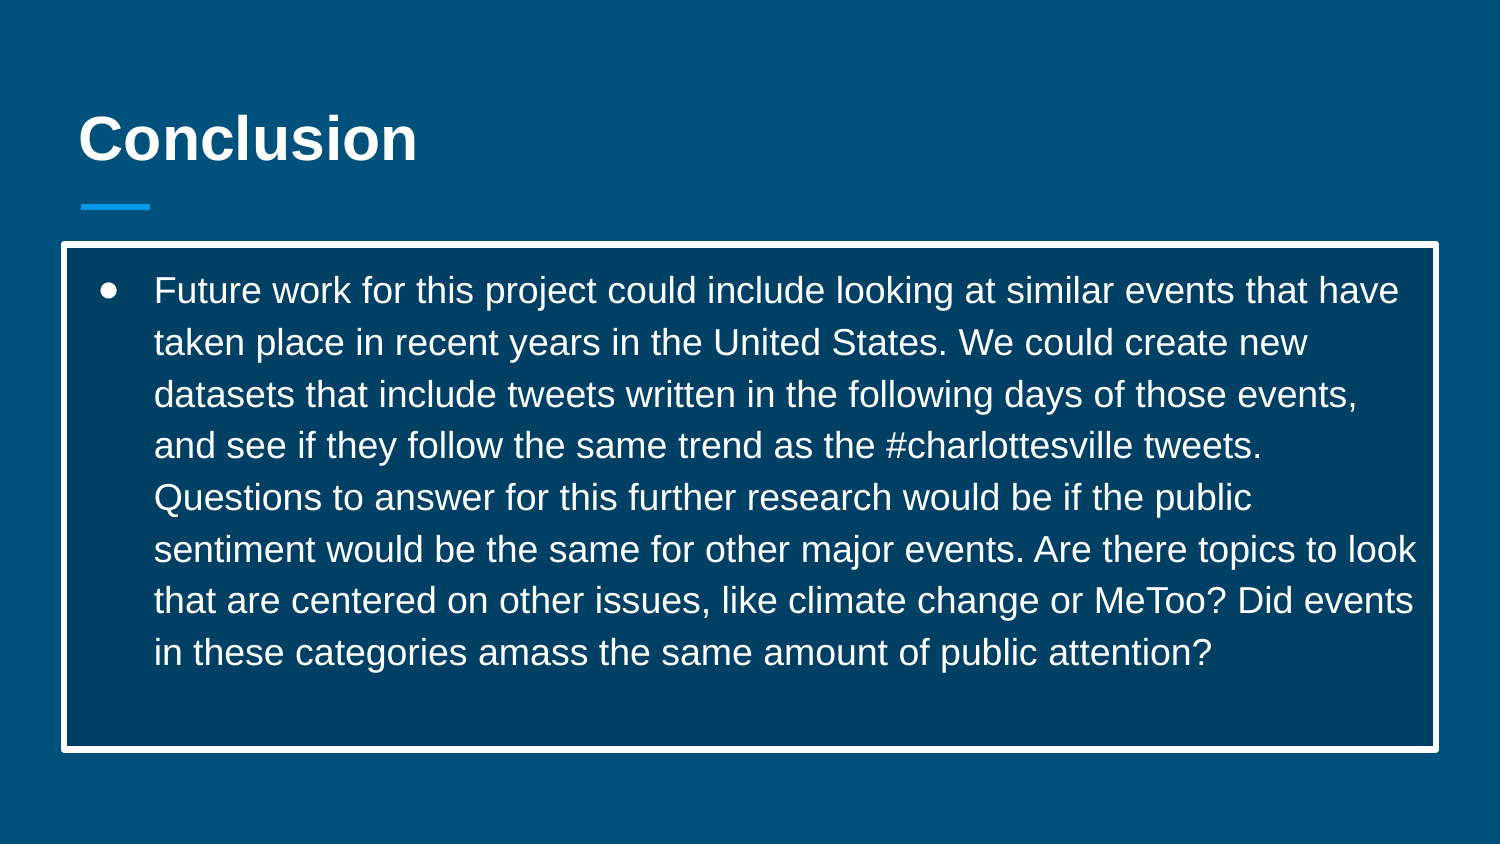

# Conclusion
Future work for this project could include looking at similar events that have taken place in recent years in the United States. We could create new datasets that include tweets written in the following days of those events, and see if they follow the same trend as the #charlottesville tweets. Questions to answer for this further research would be if the public sentiment would be the same for other major events. Are there topics to look that are centered on other issues, like climate change or MeToo? Did events in these categories amass the same amount of public attention?